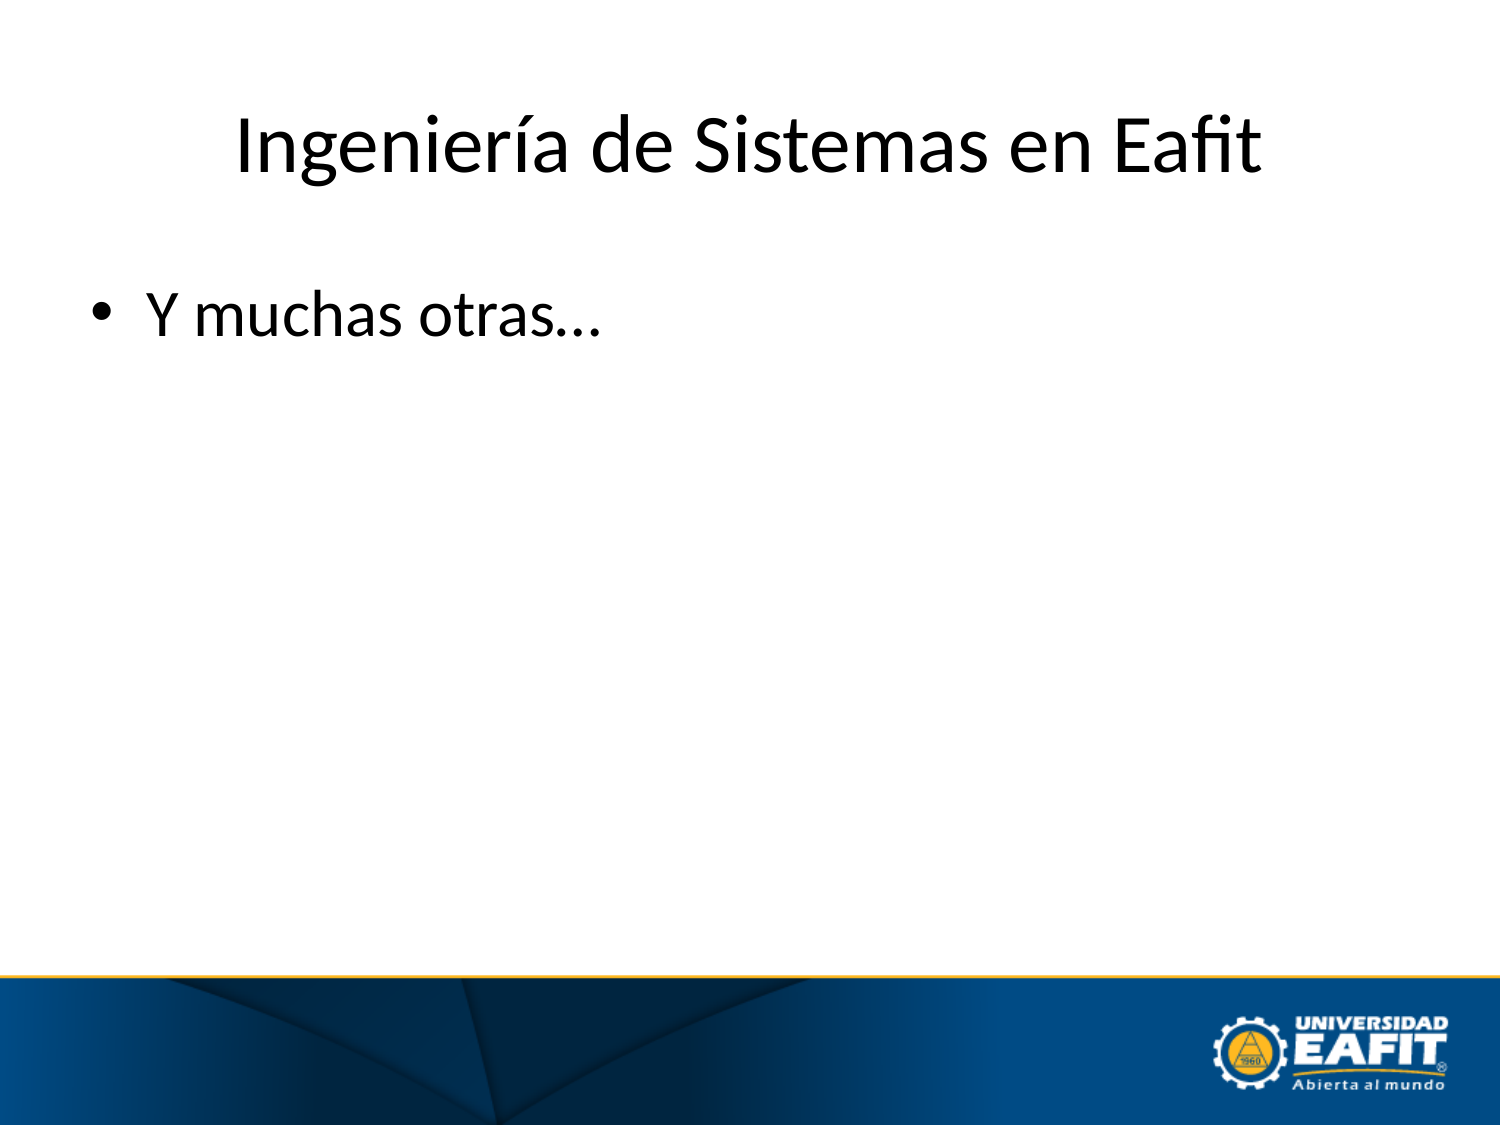

# Ingeniería de Sistemas en Eafit
Y muchas otras…